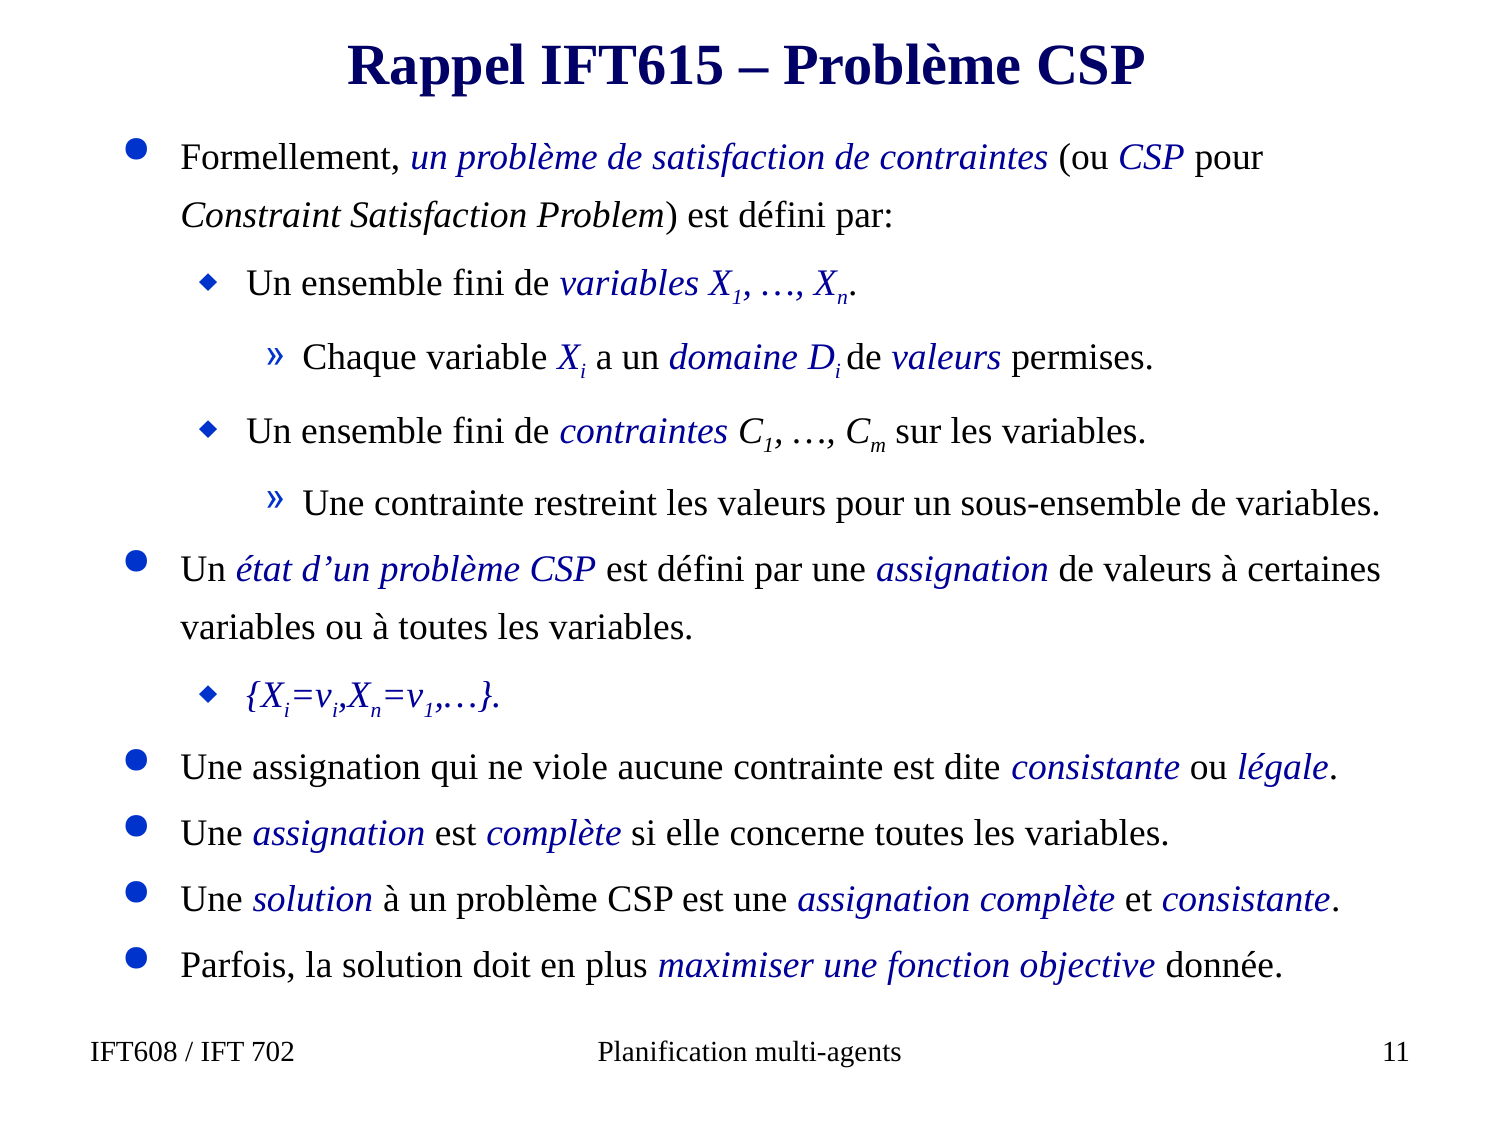

# Rappel IFT615 – Problème CSP
Formellement, un problème de satisfaction de contraintes (ou CSP pour Constraint Satisfaction Problem) est défini par:
Un ensemble fini de variables X1, …, Xn.
Chaque variable Xi a un domaine Di de valeurs permises.
Un ensemble fini de contraintes C1, …, Cm sur les variables.
Une contrainte restreint les valeurs pour un sous-ensemble de variables.
Un état d’un problème CSP est défini par une assignation de valeurs à certaines variables ou à toutes les variables.
{Xi=vi,Xn=v1,…}.
Une assignation qui ne viole aucune contrainte est dite consistante ou légale.
Une assignation est complète si elle concerne toutes les variables.
Une solution à un problème CSP est une assignation complète et consistante.
Parfois, la solution doit en plus maximiser une fonction objective donnée.
IFT608 / IFT 702
Planification multi-agents
11